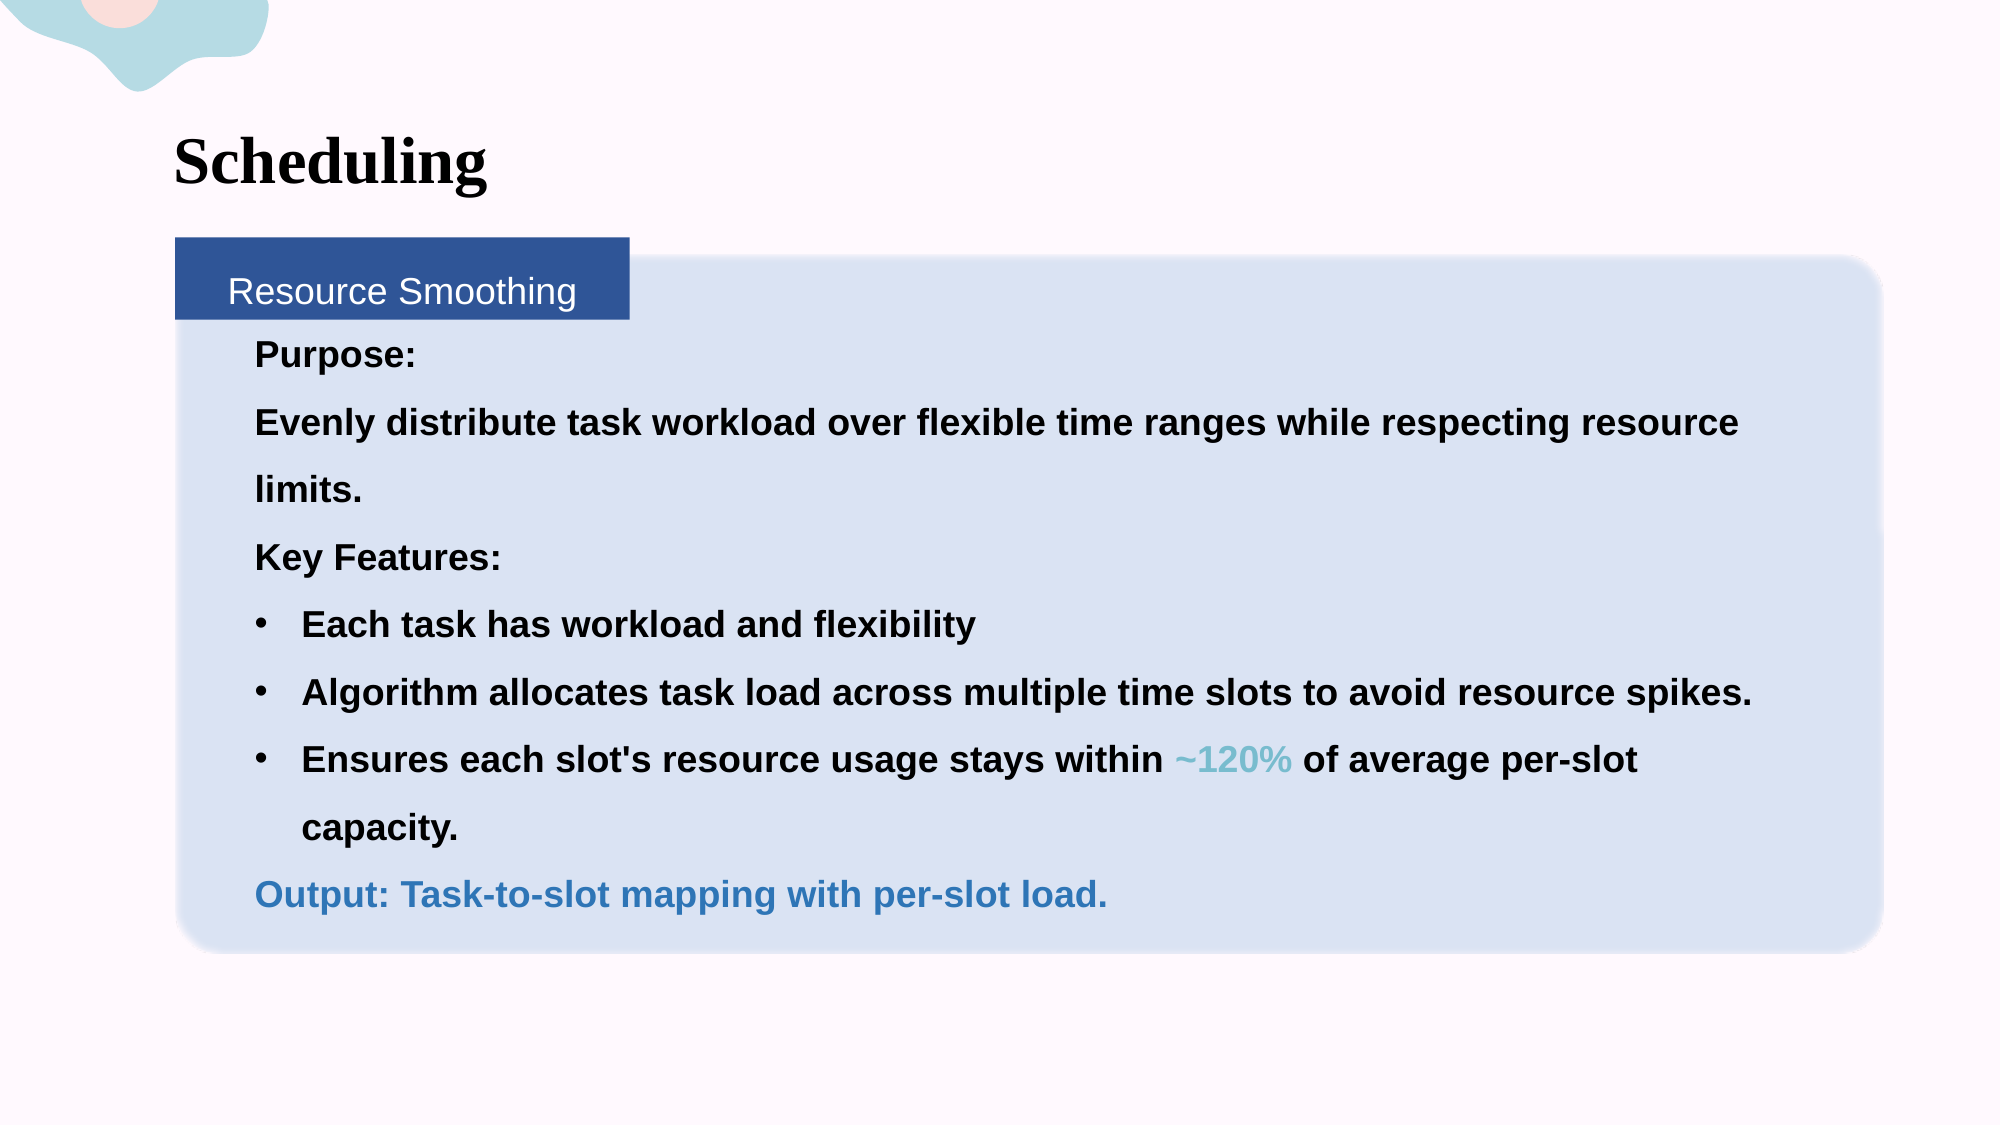

# Scheduling
Resource Smoothing

Purpose:
Evenly distribute task workload over flexible time ranges while respecting resource limits.
Key Features:
Each task has workload and flexibility
Algorithm allocates task load across multiple time slots to avoid resource spikes.
Ensures each slot's resource usage stays within ~120% of average per-slot capacity.
Output: Task-to-slot mapping with per-slot load.